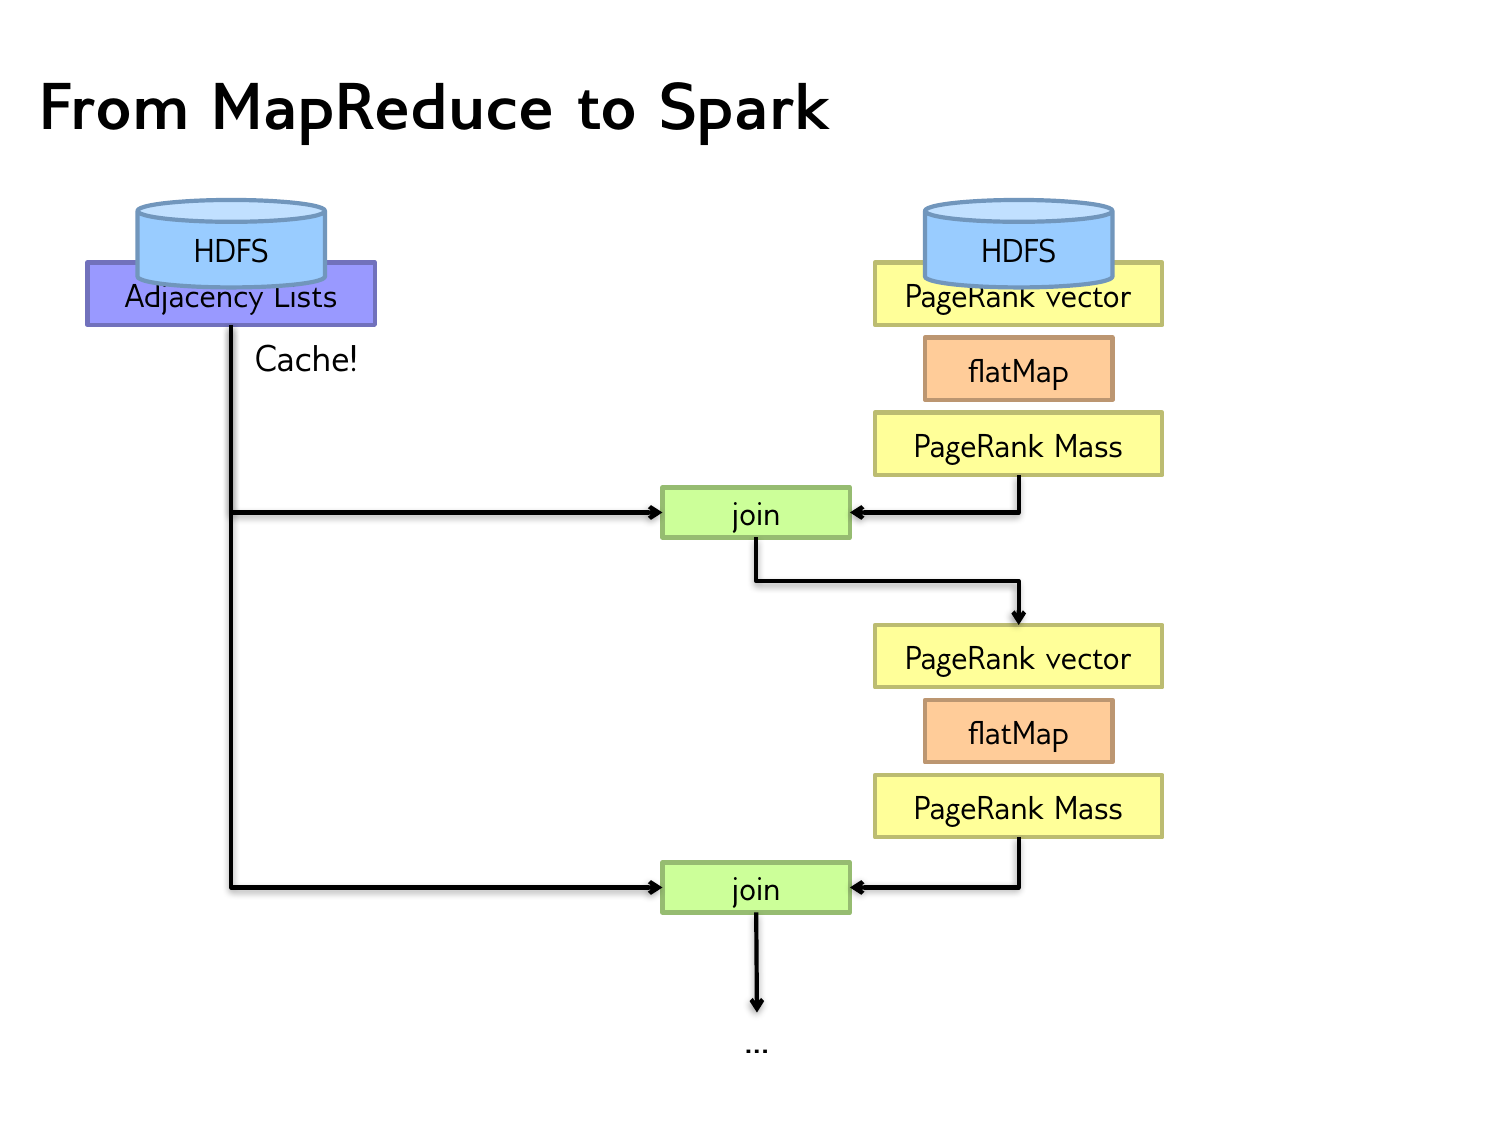

# From MapReduce to Spark
HDFS
HDFS
Adjacency Lists
PageRank vector
Cache!
flatMap
PageRank Mass
join
PageRank vector
flatMap
PageRank Mass
join
…